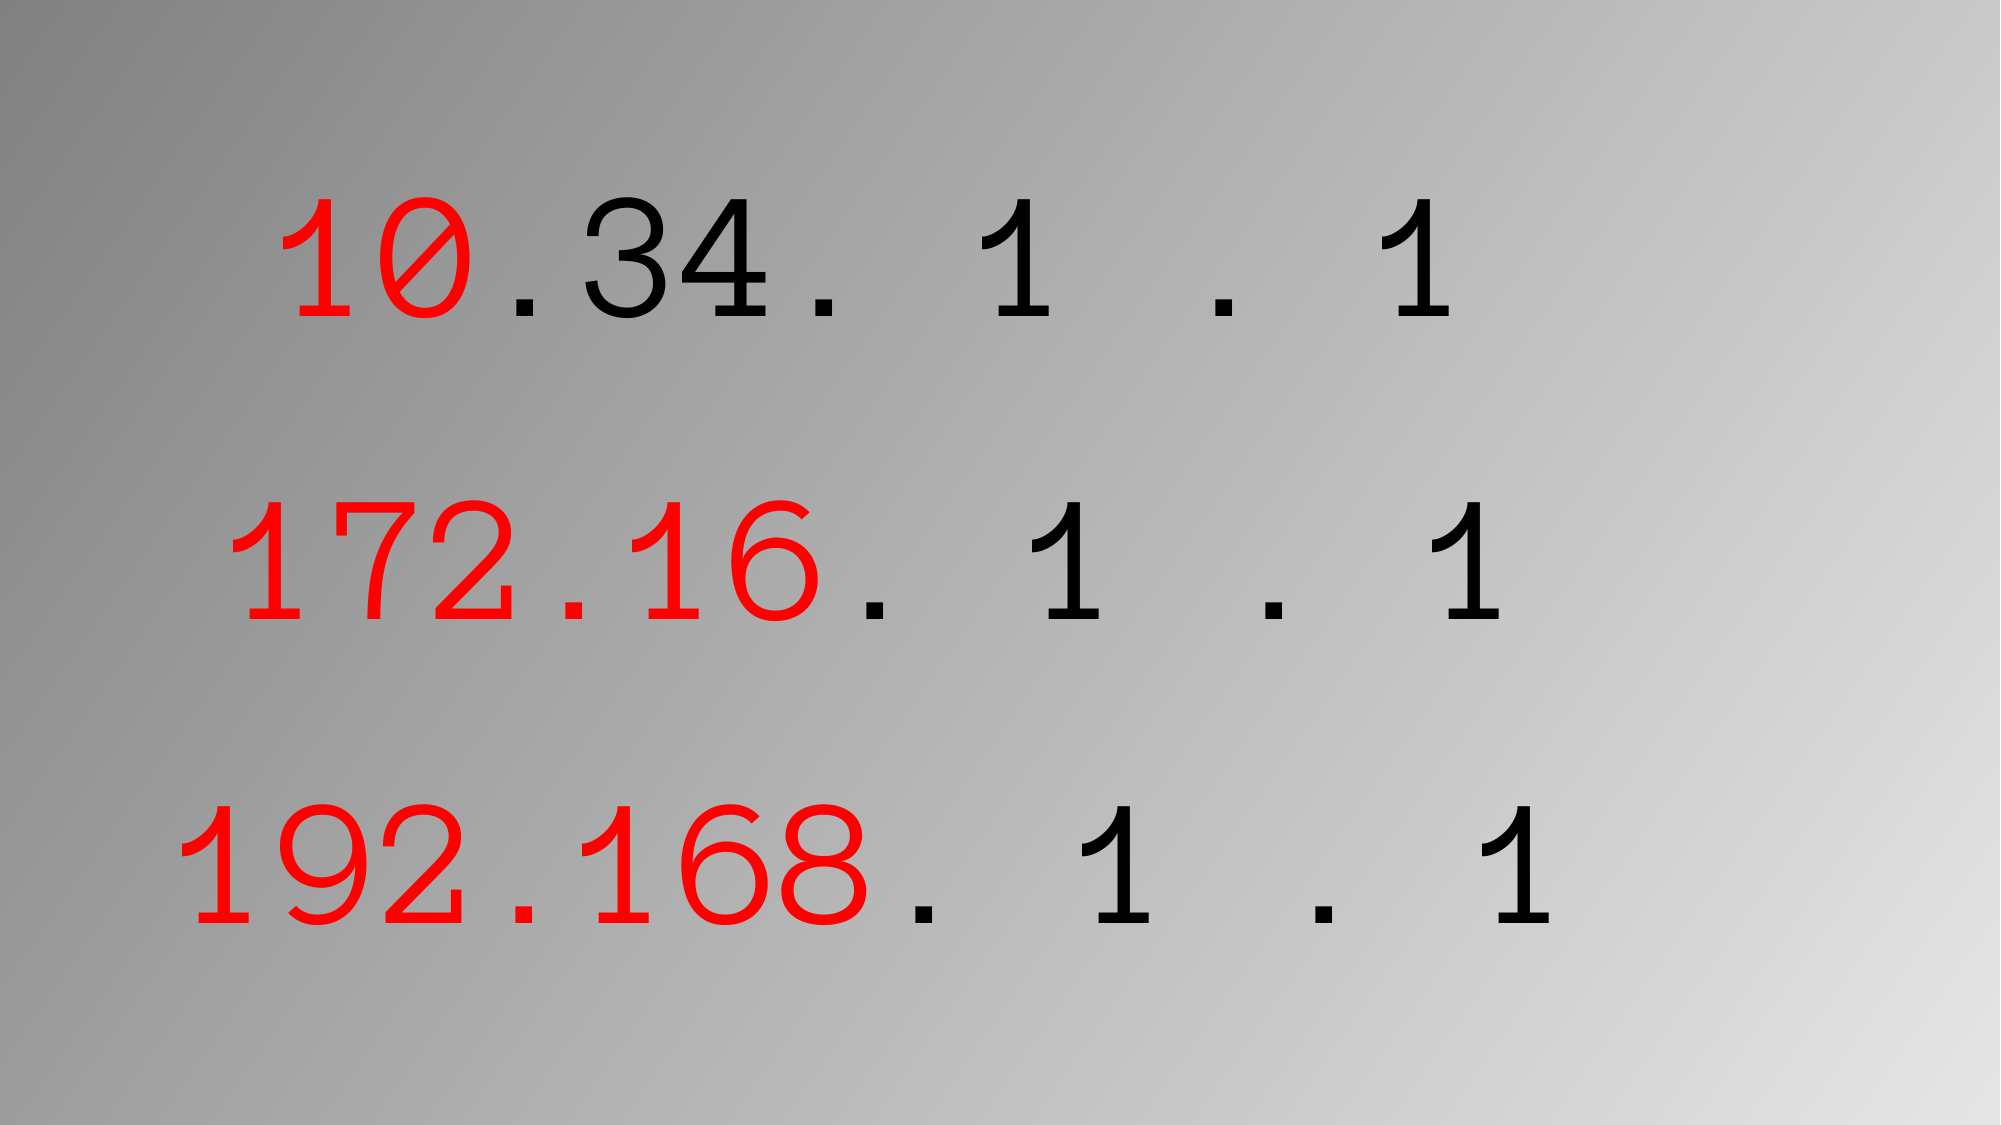

10.34. 1 . 1
172.16. 1 . 1
192.168. 1 . 1